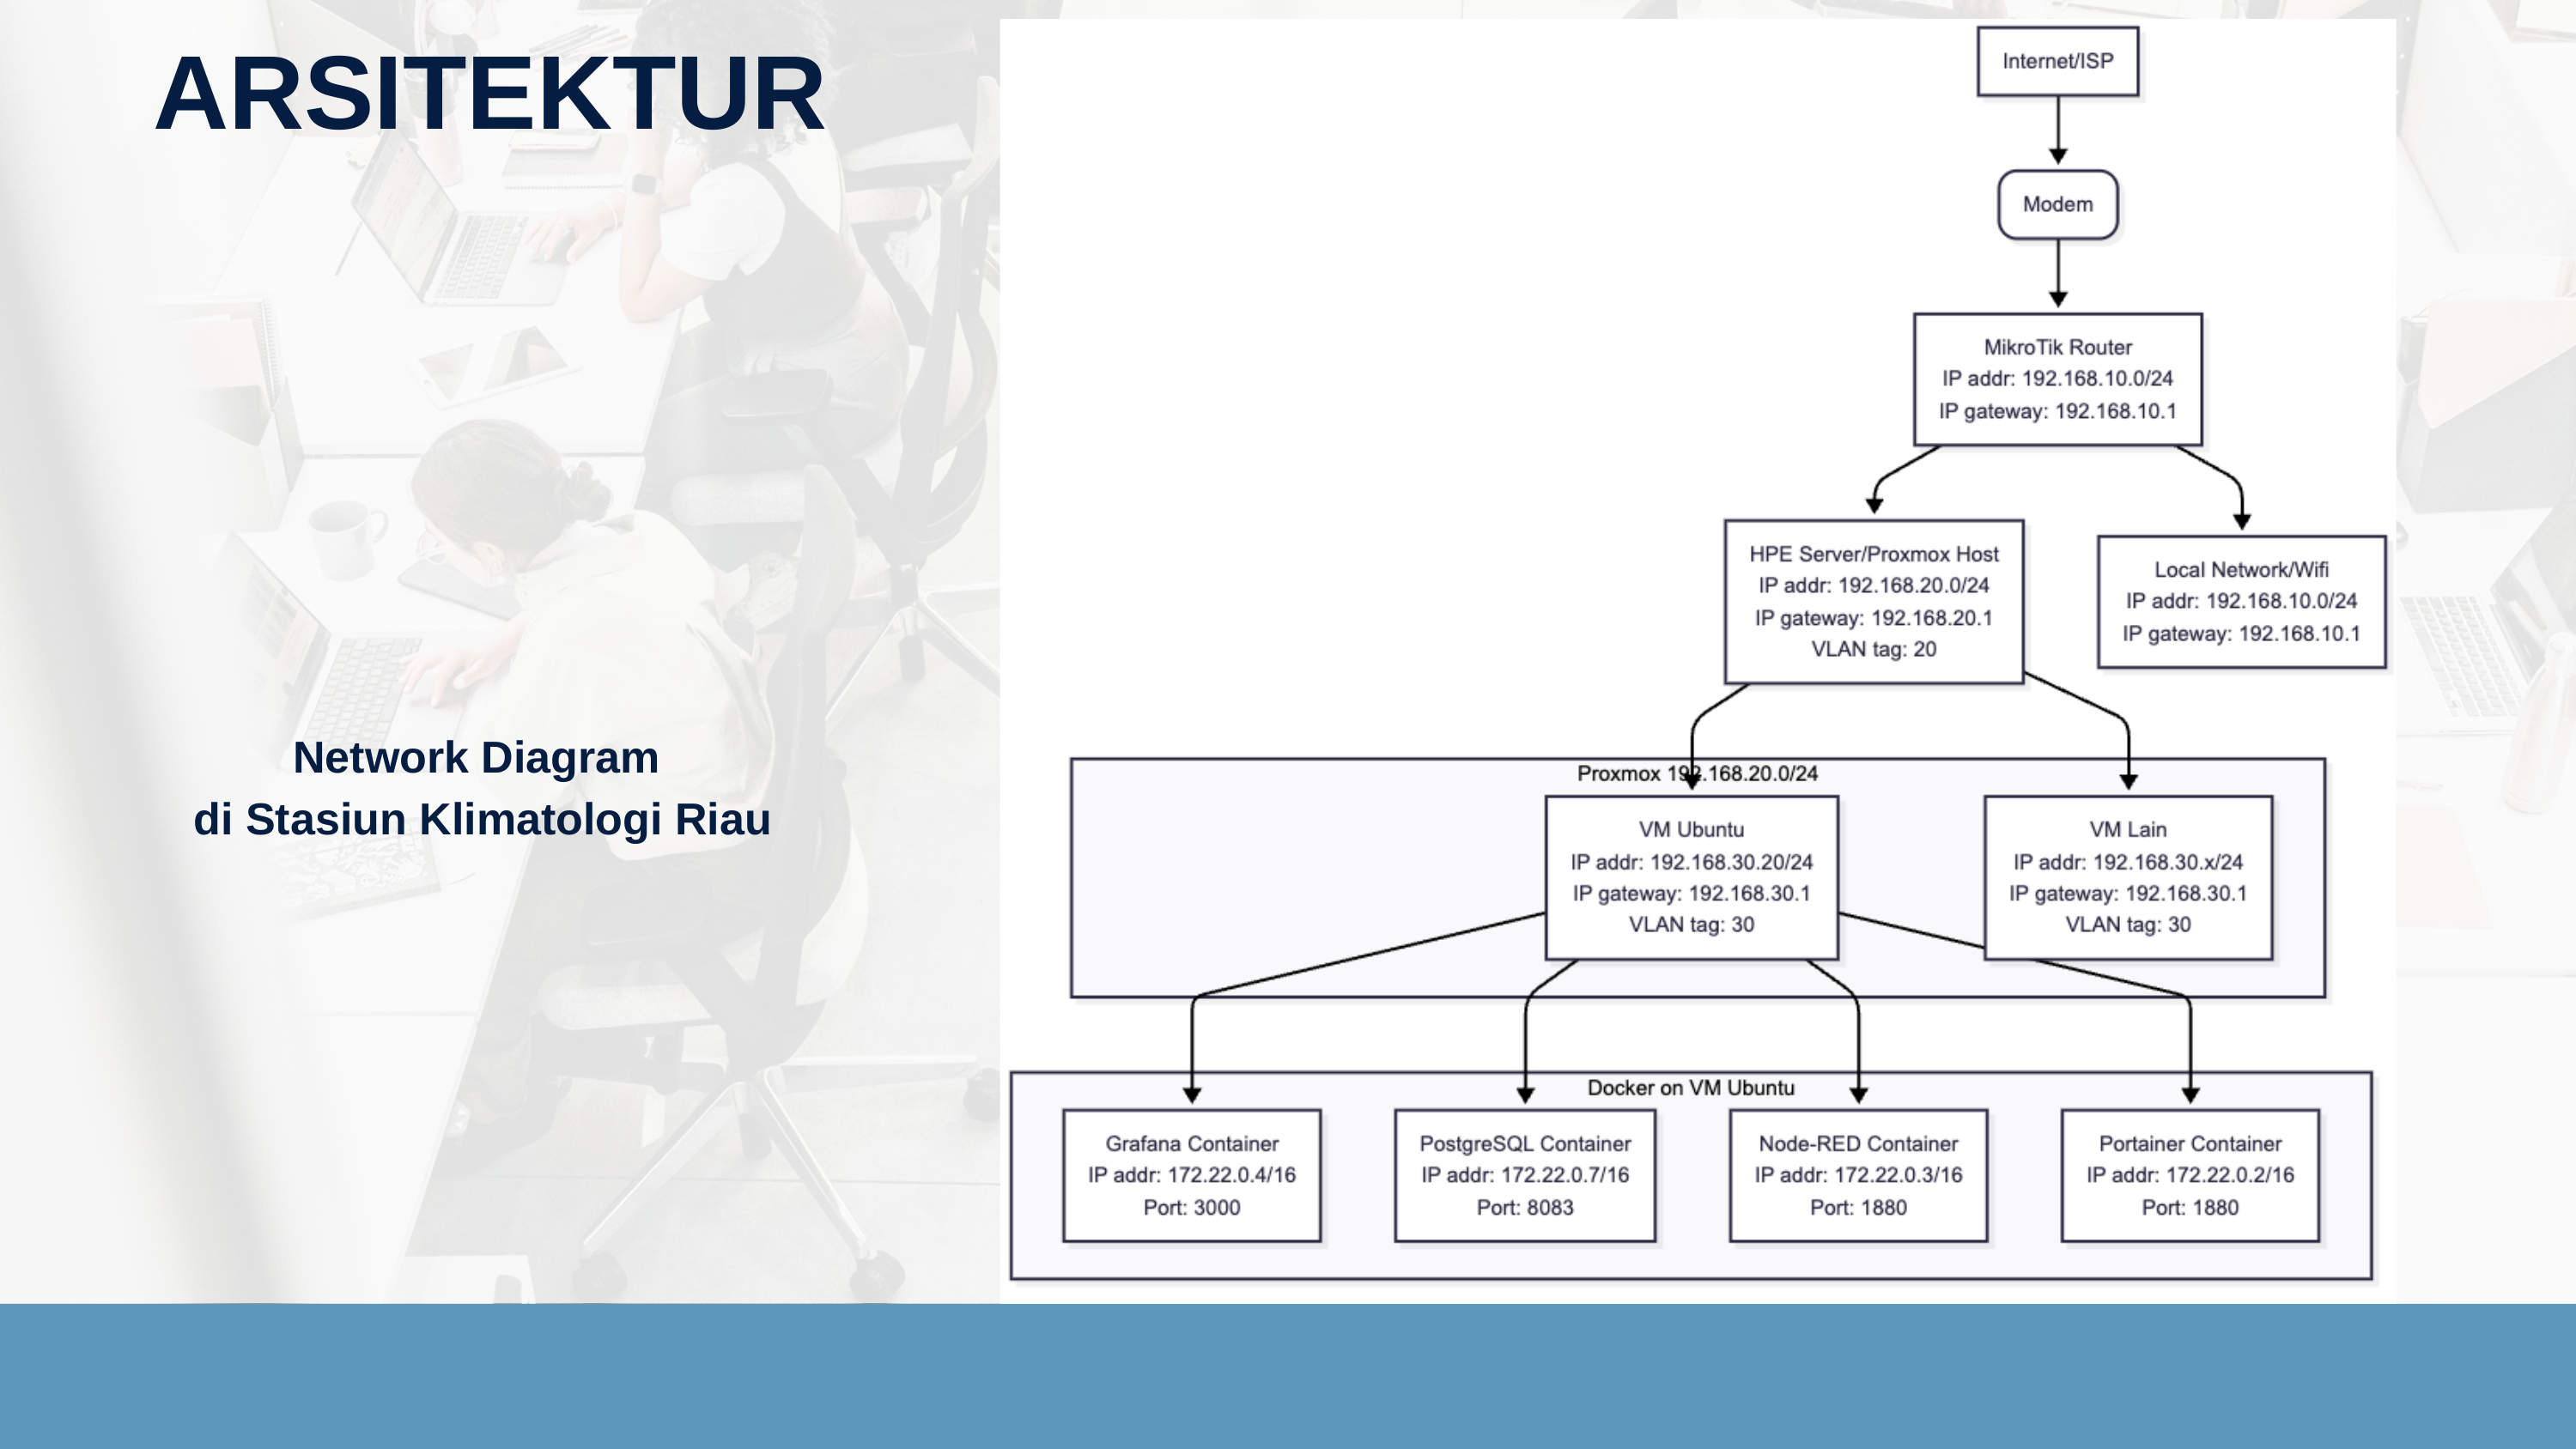

ARSITEKTUR

Network Diagram
di Stasiun Klimatologi Riau